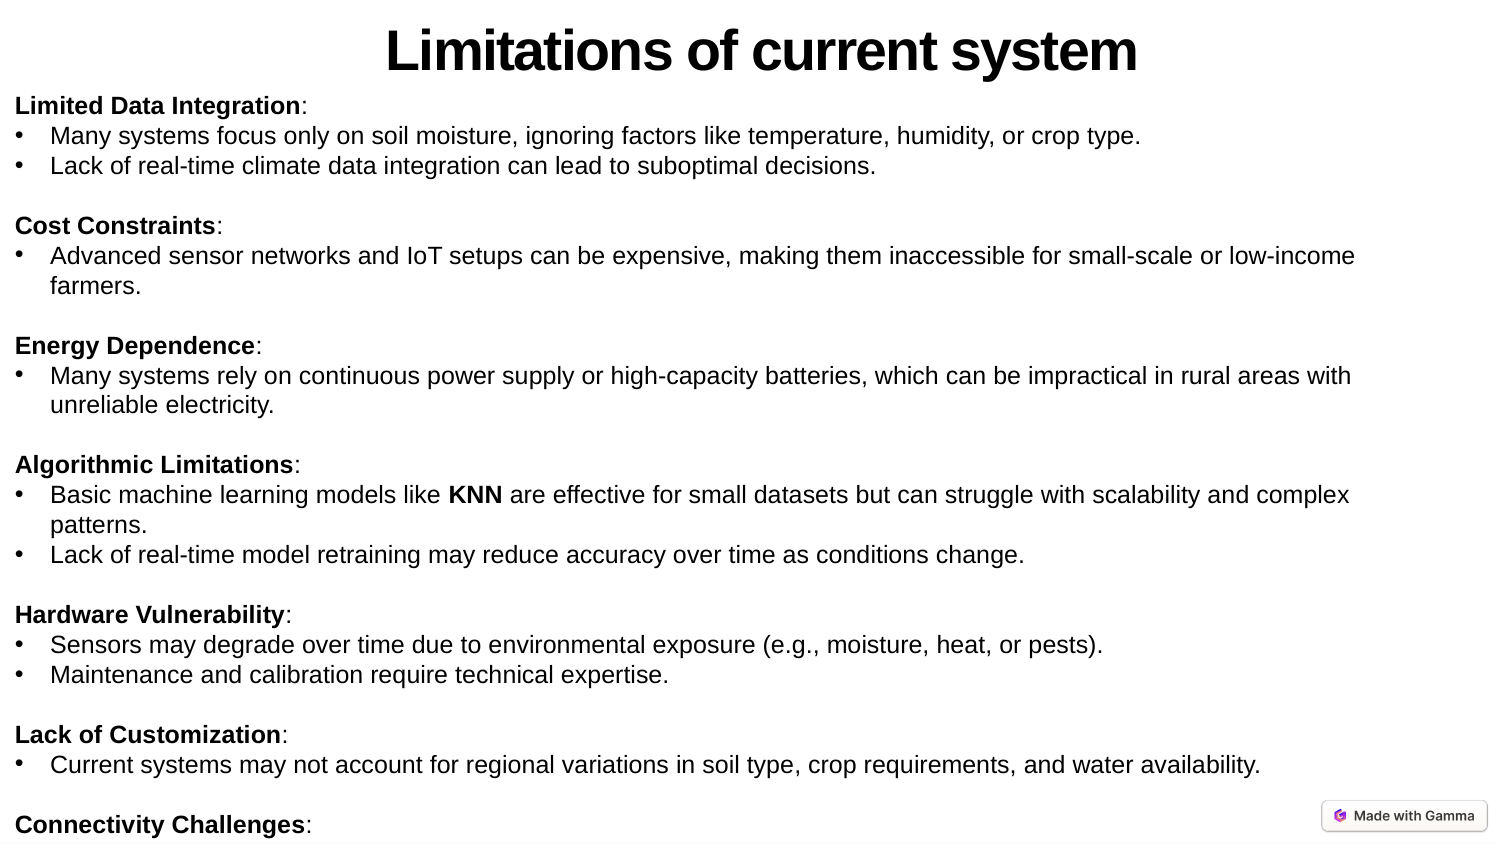

Limitations of current system
Limited Data Integration:
Many systems focus only on soil moisture, ignoring factors like temperature, humidity, or crop type.
Lack of real-time climate data integration can lead to suboptimal decisions.

Cost Constraints:
Advanced sensor networks and IoT setups can be expensive, making them inaccessible for small-scale or low-income farmers.

Energy Dependence:
Many systems rely on continuous power supply or high-capacity batteries, which can be impractical in rural areas with unreliable electricity.

Algorithmic Limitations:
Basic machine learning models like KNN are effective for small datasets but can struggle with scalability and complex patterns.
Lack of real-time model retraining may reduce accuracy over time as conditions change.

Hardware Vulnerability:
Sensors may degrade over time due to environmental exposure (e.g., moisture, heat, or pests).
Maintenance and calibration require technical expertise.

Lack of Customization:
Current systems may not account for regional variations in soil type, crop requirements, and water availability.

Connectivity Challenges:
Dependence on internet or cellular networks limits usability in remote areas.